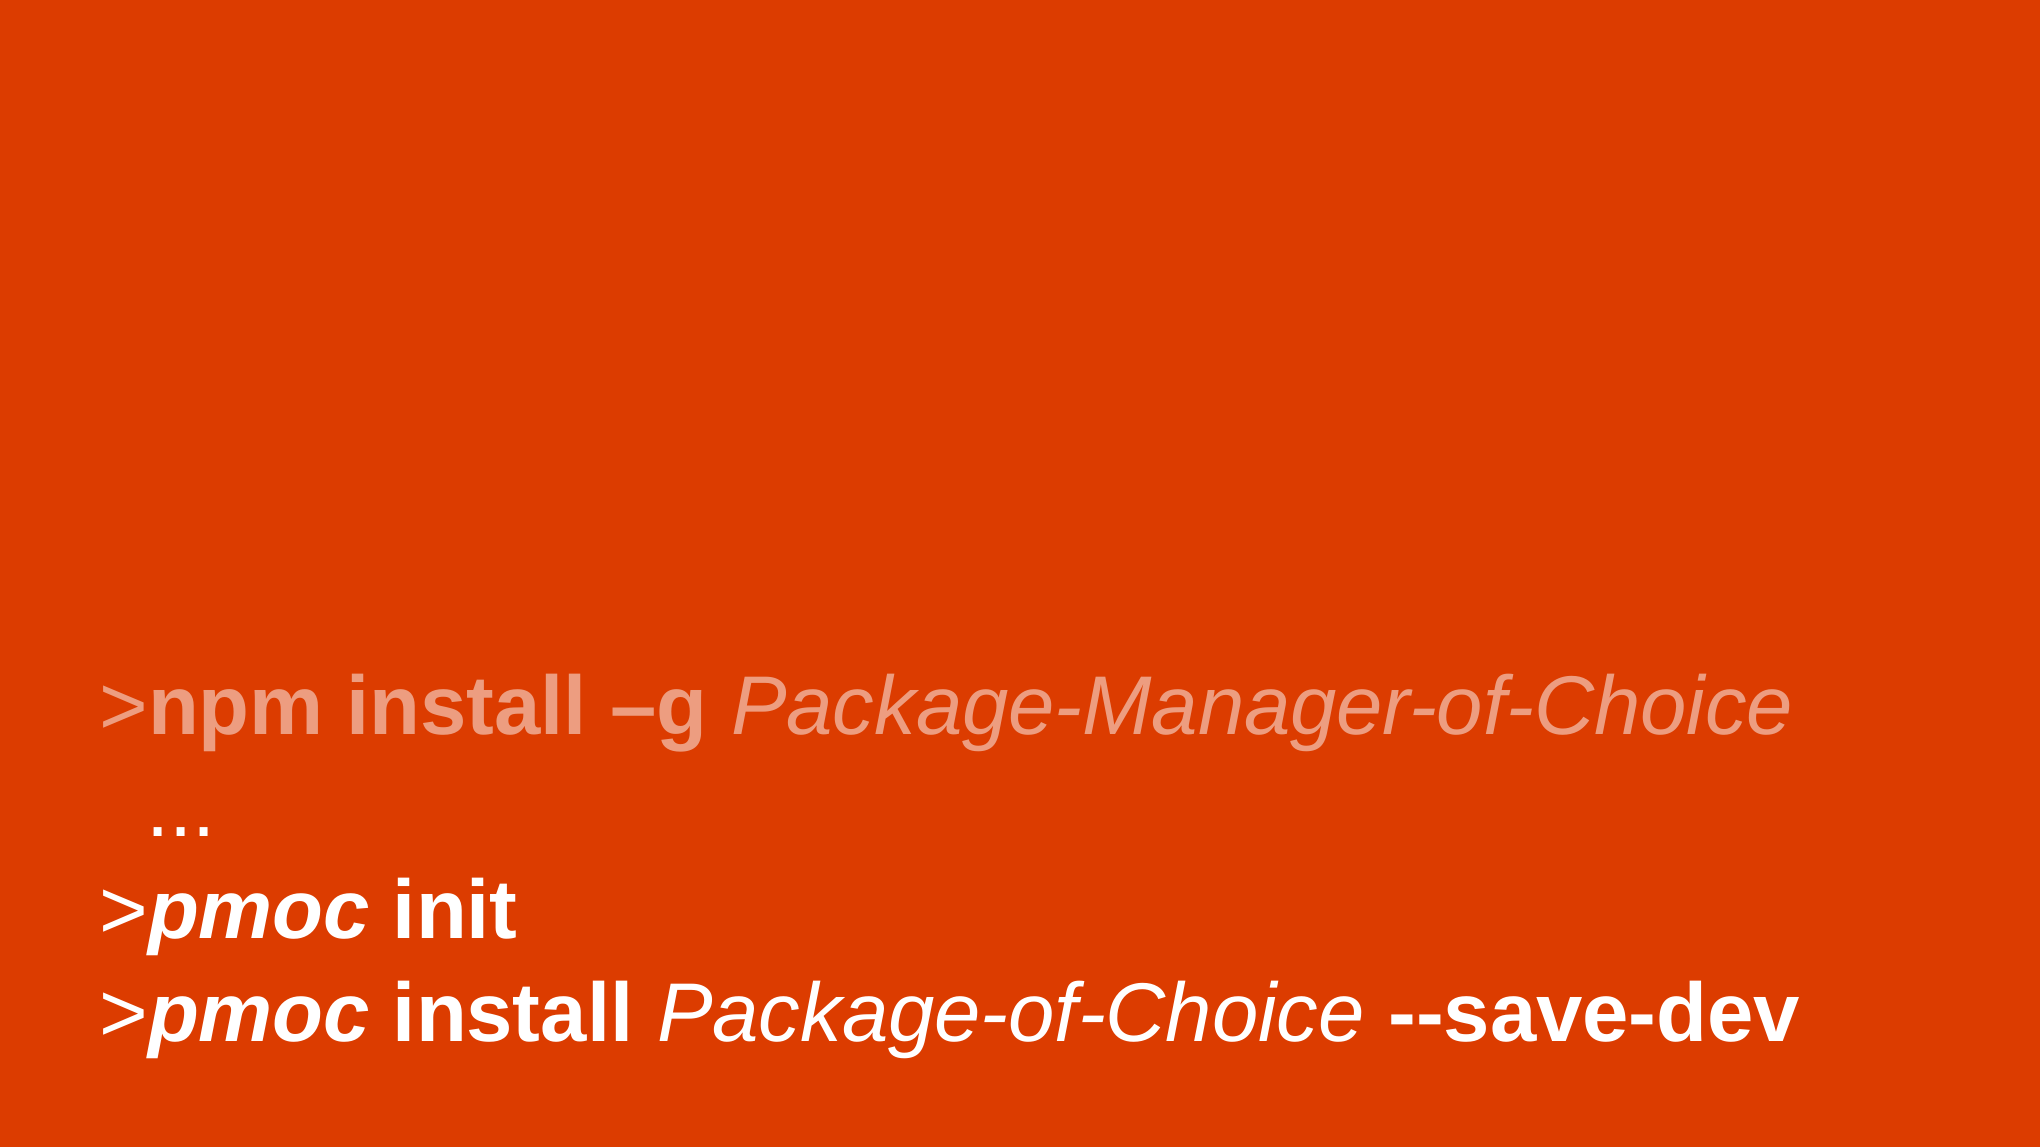

>npm install –g Package-Manager-of-Choice
  ...
>pmoc init
>pmoc install Package-of-Choice --save-dev